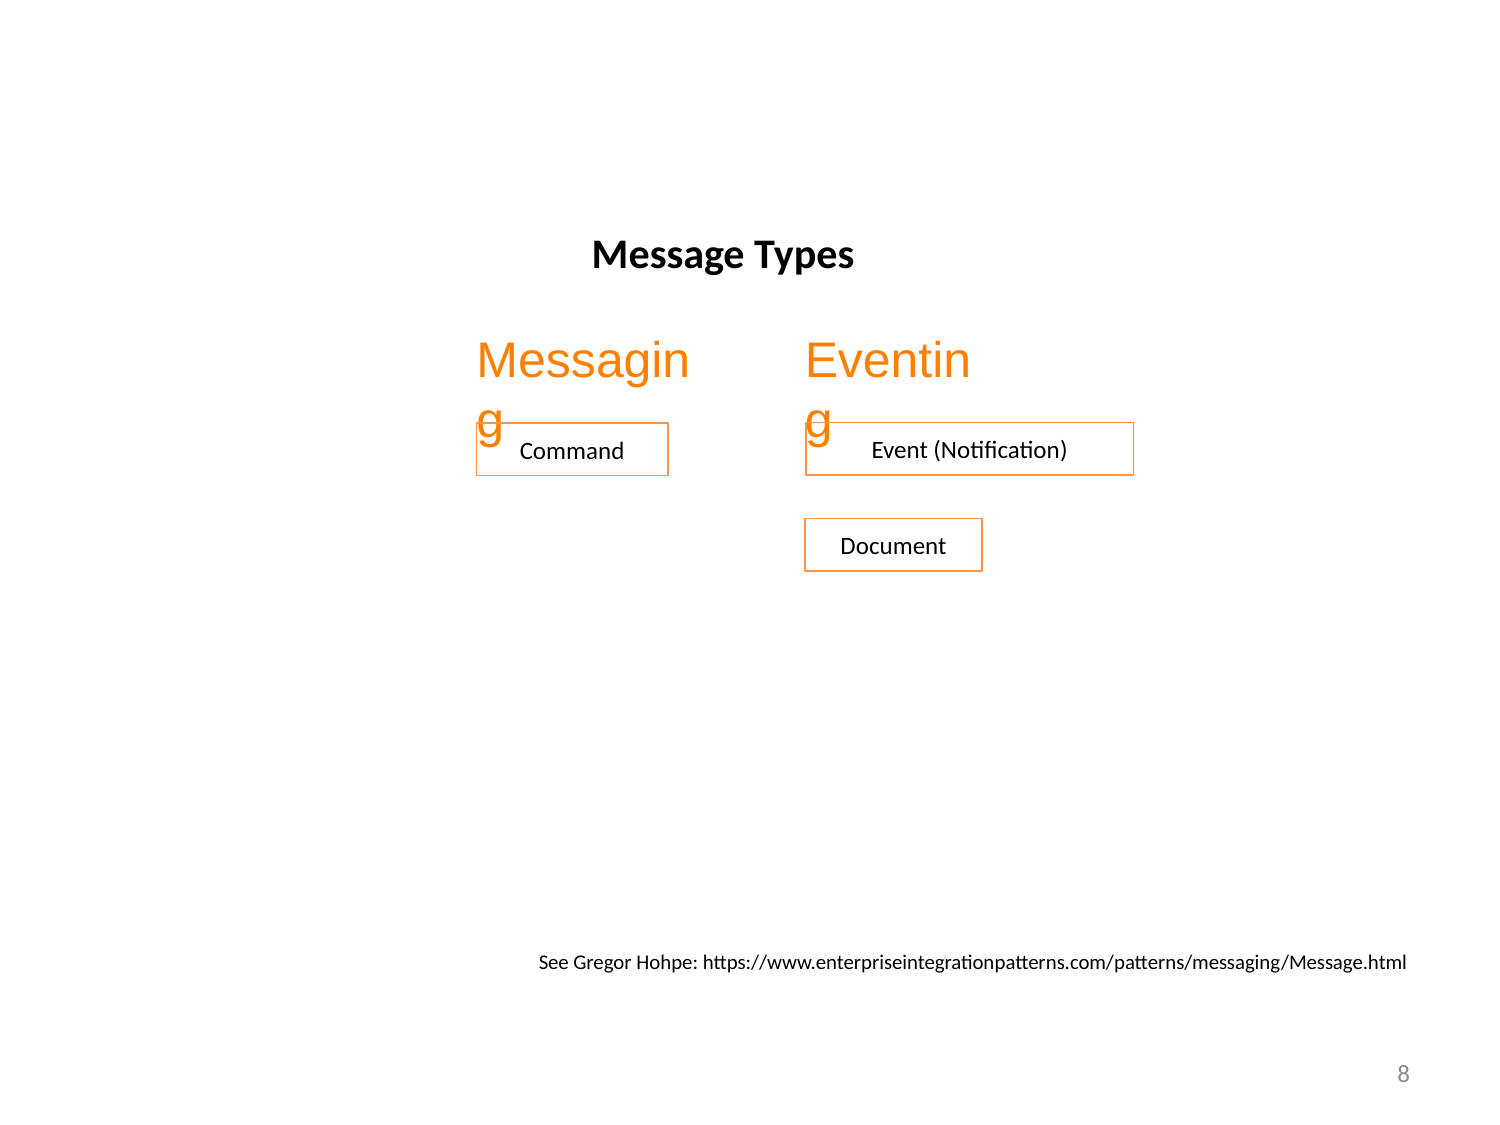

Message Types
Messaging
Eventing
Event (Notification)
Command
Document
See Gregor Hohpe: https://www.enterpriseintegrationpatterns.com/patterns/messaging/Message.html
8